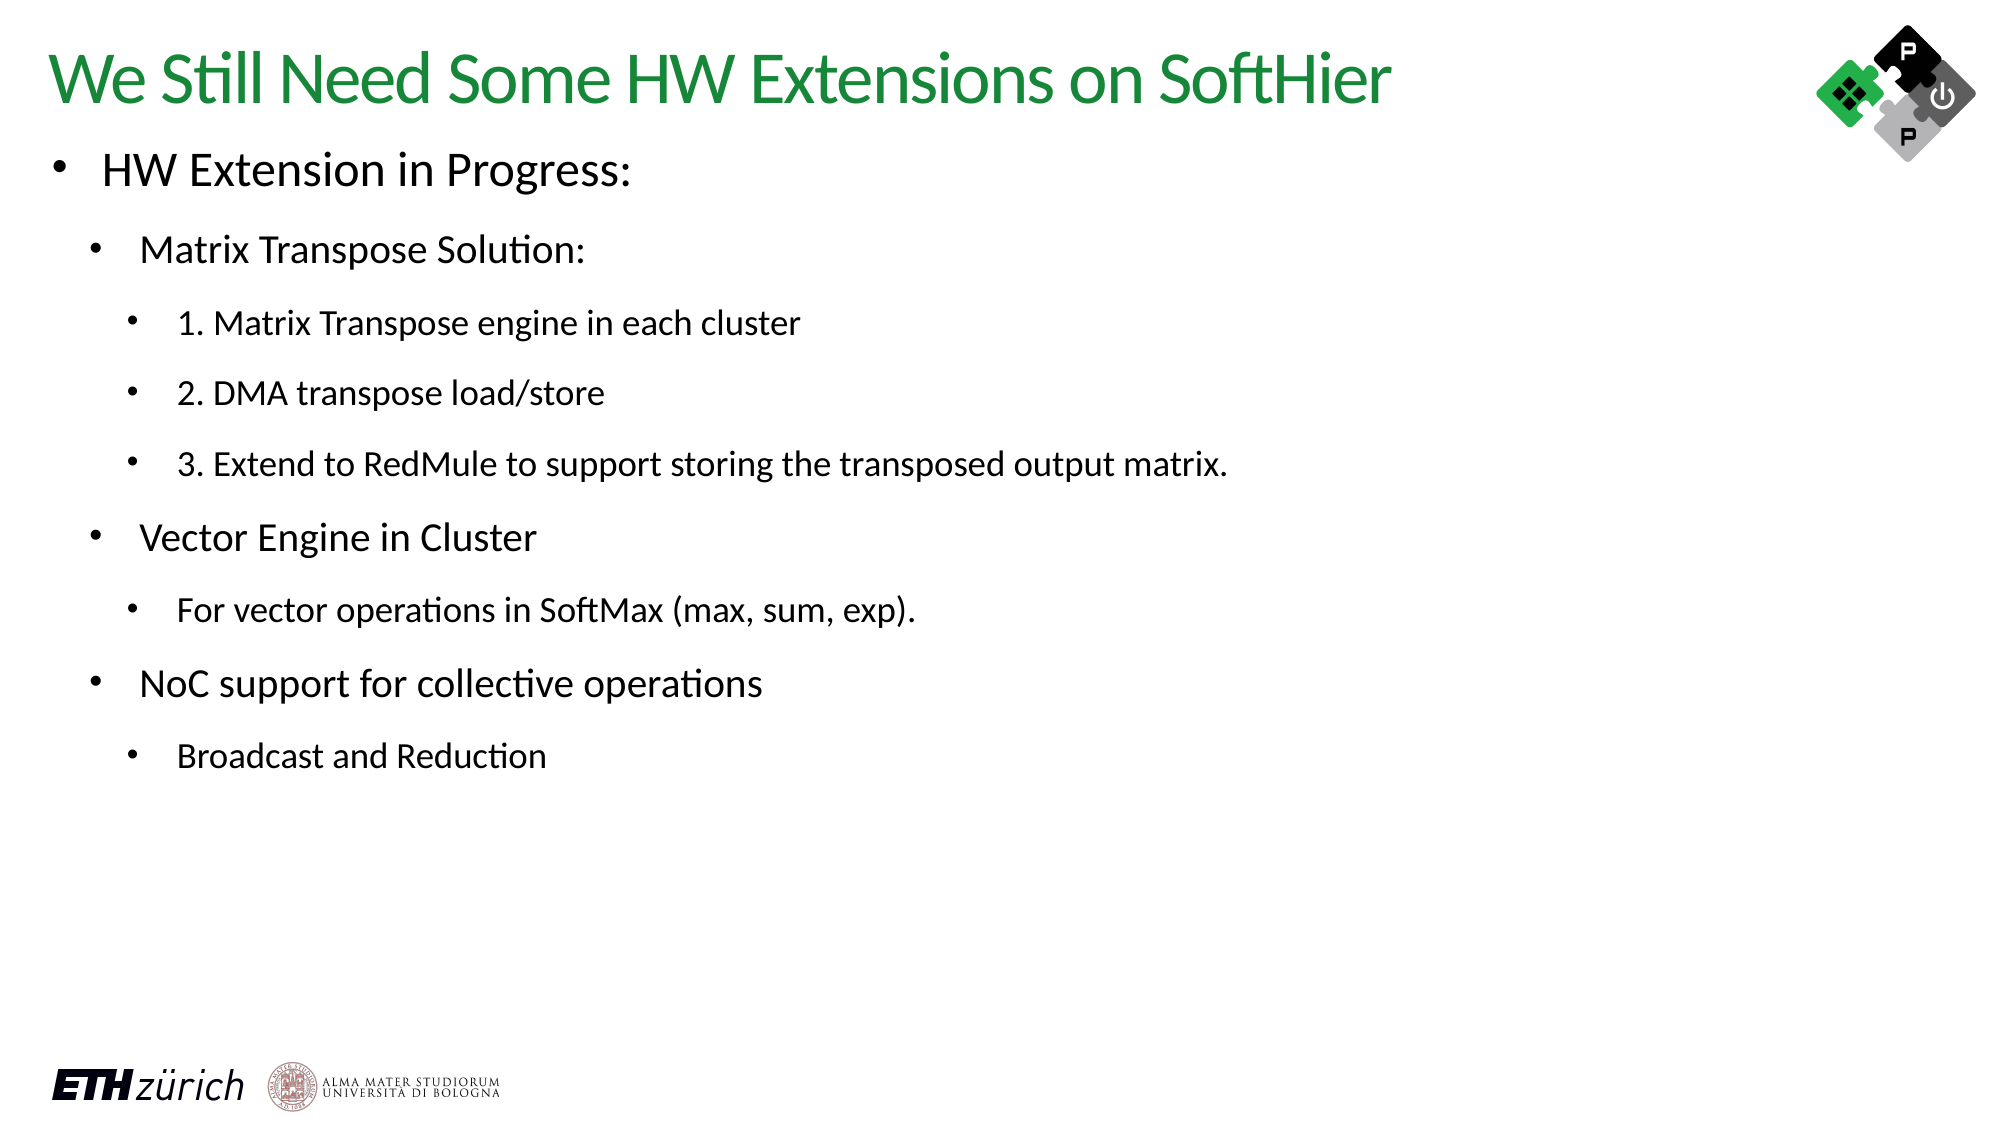

We Still Need Some HW Extensions on SoftHier
HW Extension in Progress:
Matrix Transpose Solution:
1. Matrix Transpose engine in each cluster
2. DMA transpose load/store
3. Extend to RedMule to support storing the transposed output matrix.
Vector Engine in Cluster
For vector operations in SoftMax (max, sum, exp).
NoC support for collective operations
Broadcast and Reduction